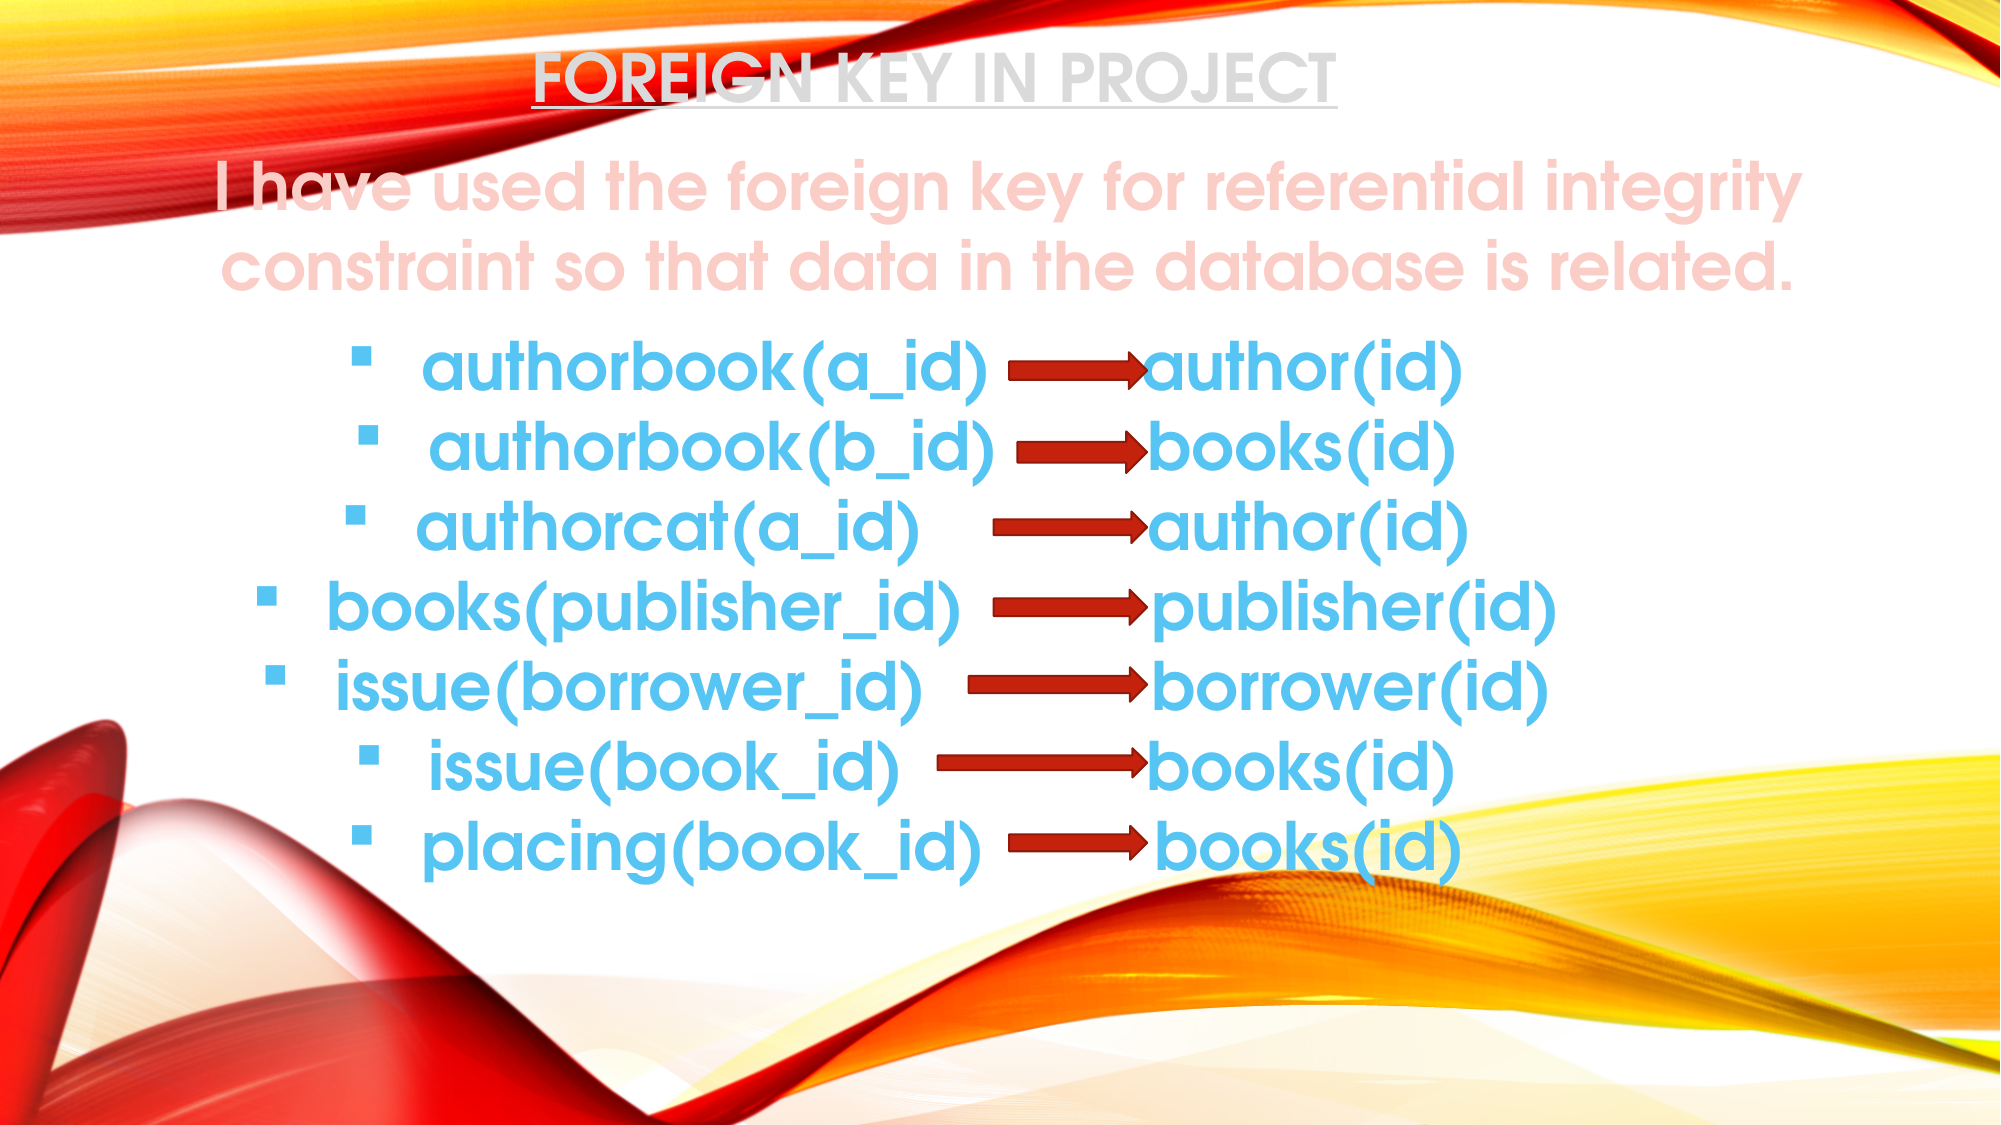

FOREIGN KEY IN PROJECT
I have used the foreign key for referential integrity constraint so that data in the database is related.
authorbook(a_id)        author(id)
authorbook(b_id)        books(id)
authorcat(a_id)            author(id)
books(publisher_id)          publisher(id)
issue(borrower_id)            borrower(id)
issue(book_id)             books(id)
placing(book_id)         books(id)